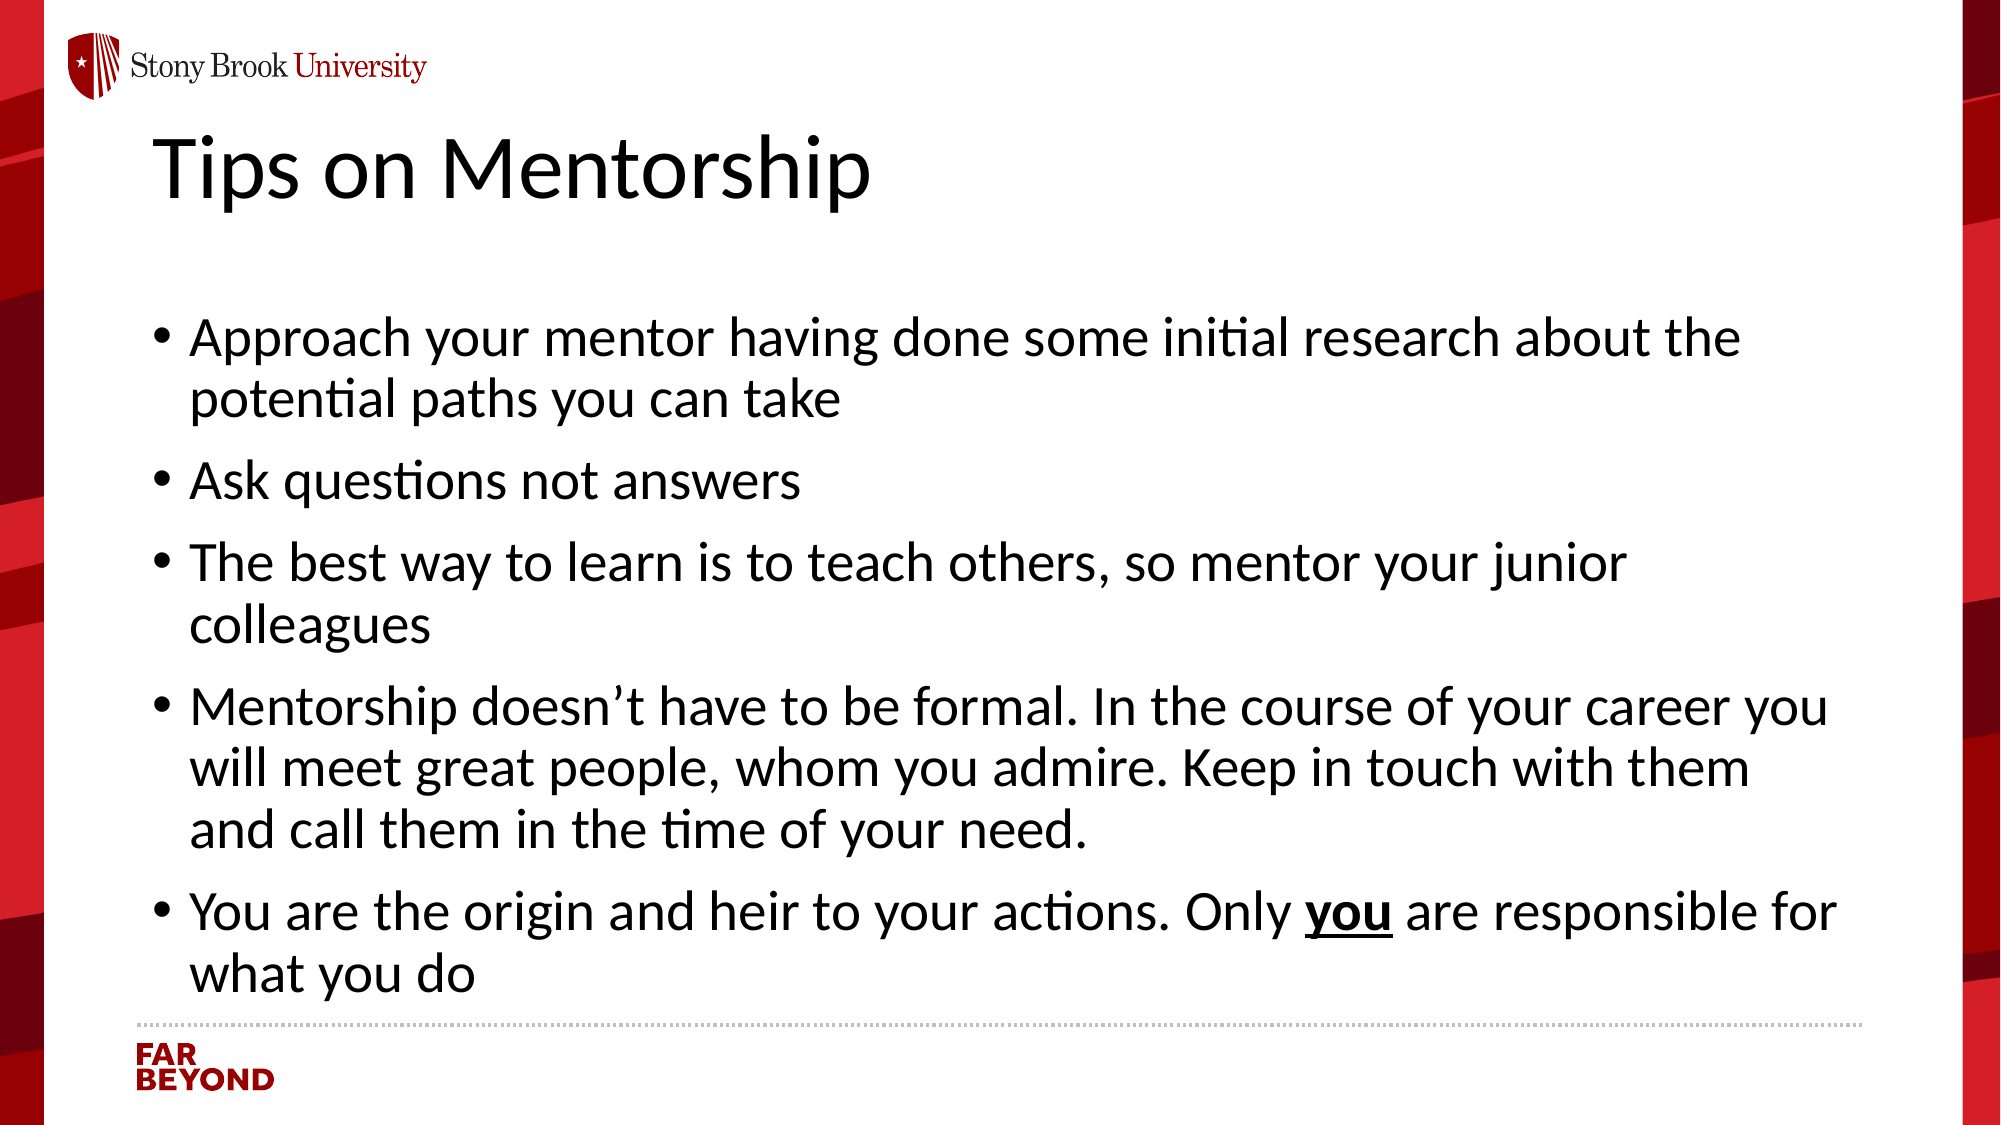

# Tips on Mentorship
Approach your mentor having done some initial research about the potential paths you can take
Ask questions not answers
The best way to learn is to teach others, so mentor your junior colleagues
Mentorship doesn’t have to be formal. In the course of your career you will meet great people, whom you admire. Keep in touch with them and call them in the time of your need.
You are the origin and heir to your actions. Only you are responsible for what you do